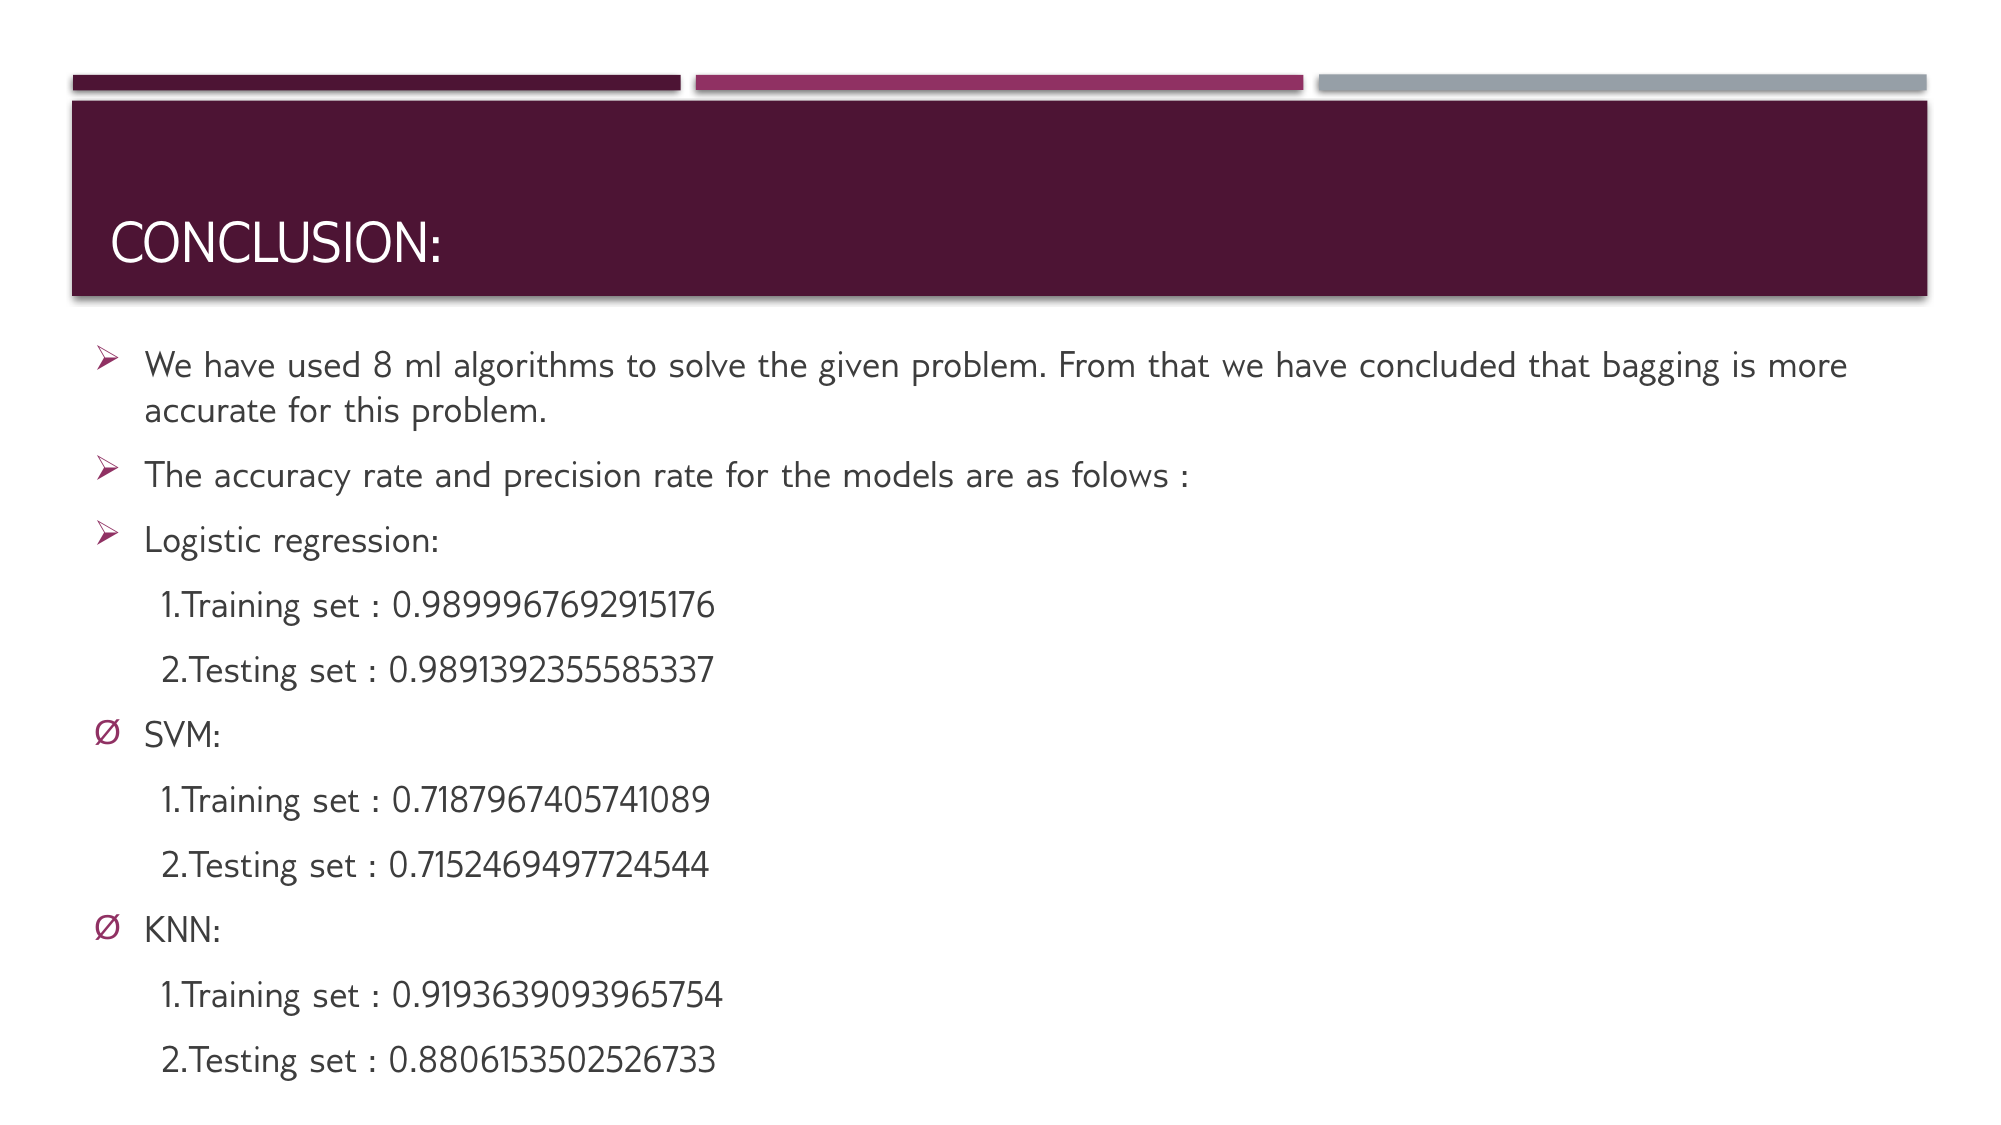

# Conclusion:
We have used 8 ml algorithms to solve the given problem. From that we have concluded that bagging is more accurate for this problem.
The accuracy rate and precision rate for the models are as folows :
Logistic regression:
      1.Training set : 0.9899967692915176
      2.Testing set : 0.9891392355585337
SVM:
      1.Training set : 0.7187967405741089
      2.Testing set : 0.7152469497724544
KNN:
      1.Training set : 0.9193639093965754
      2.Testing set : 0.8806153502526733